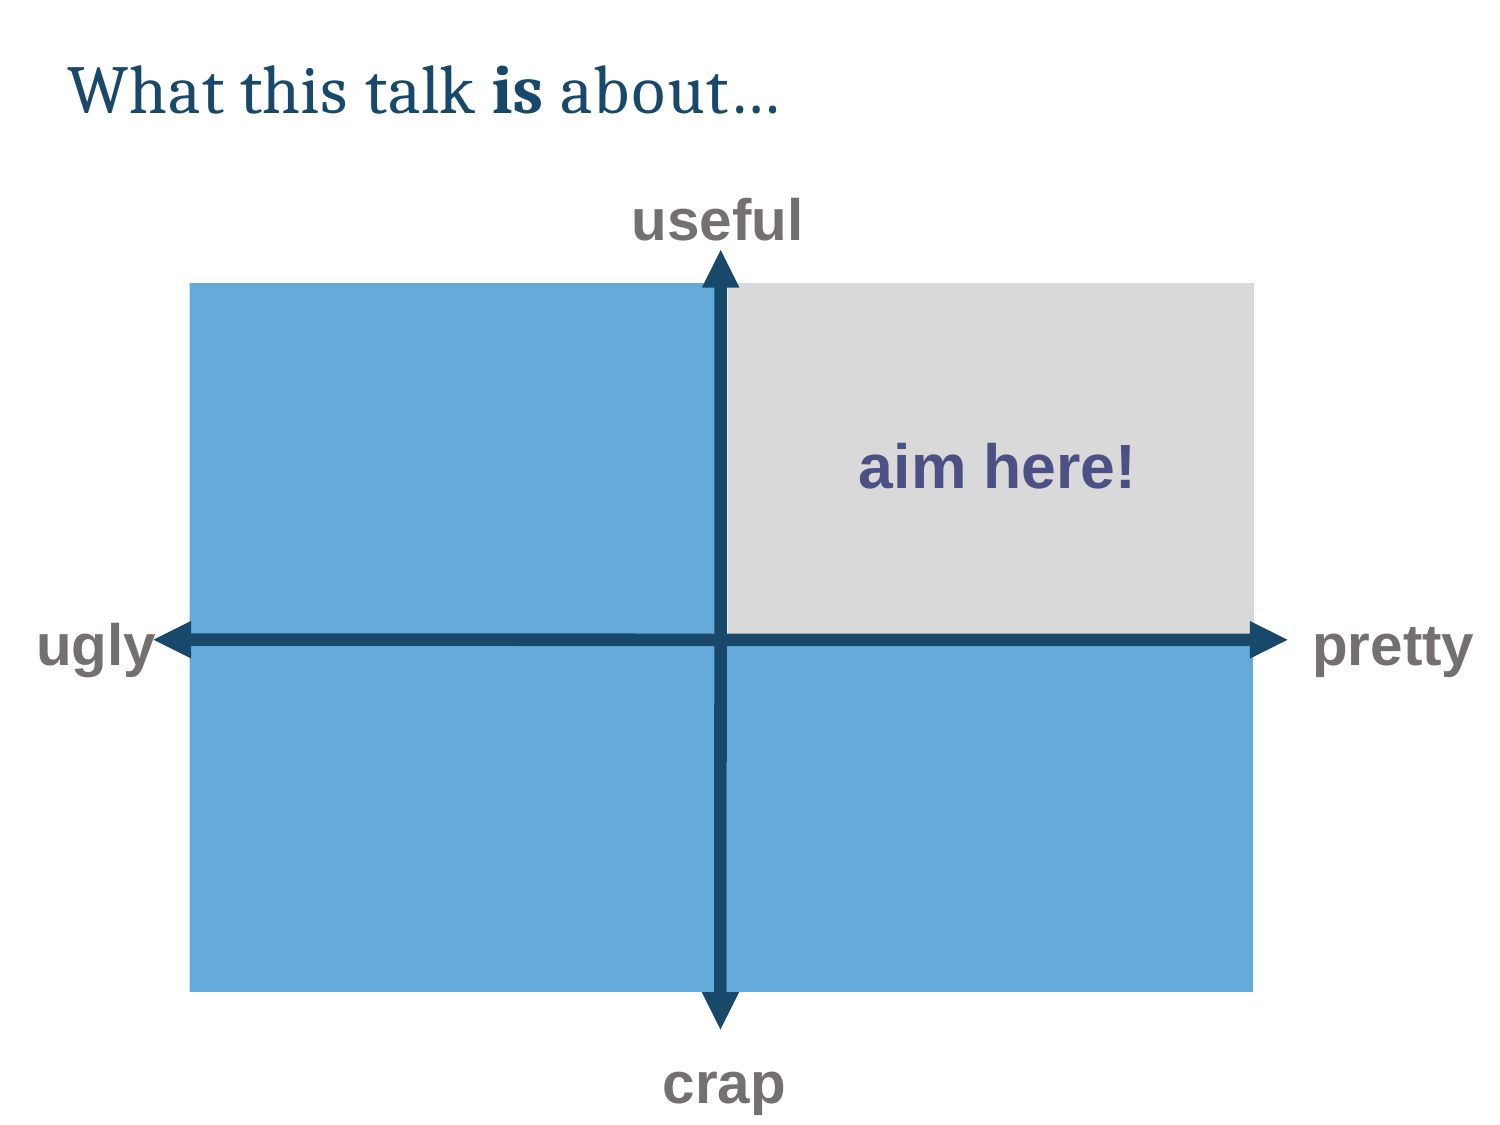

What this talk is about…
useful

aim here!
ugly
pretty

crap